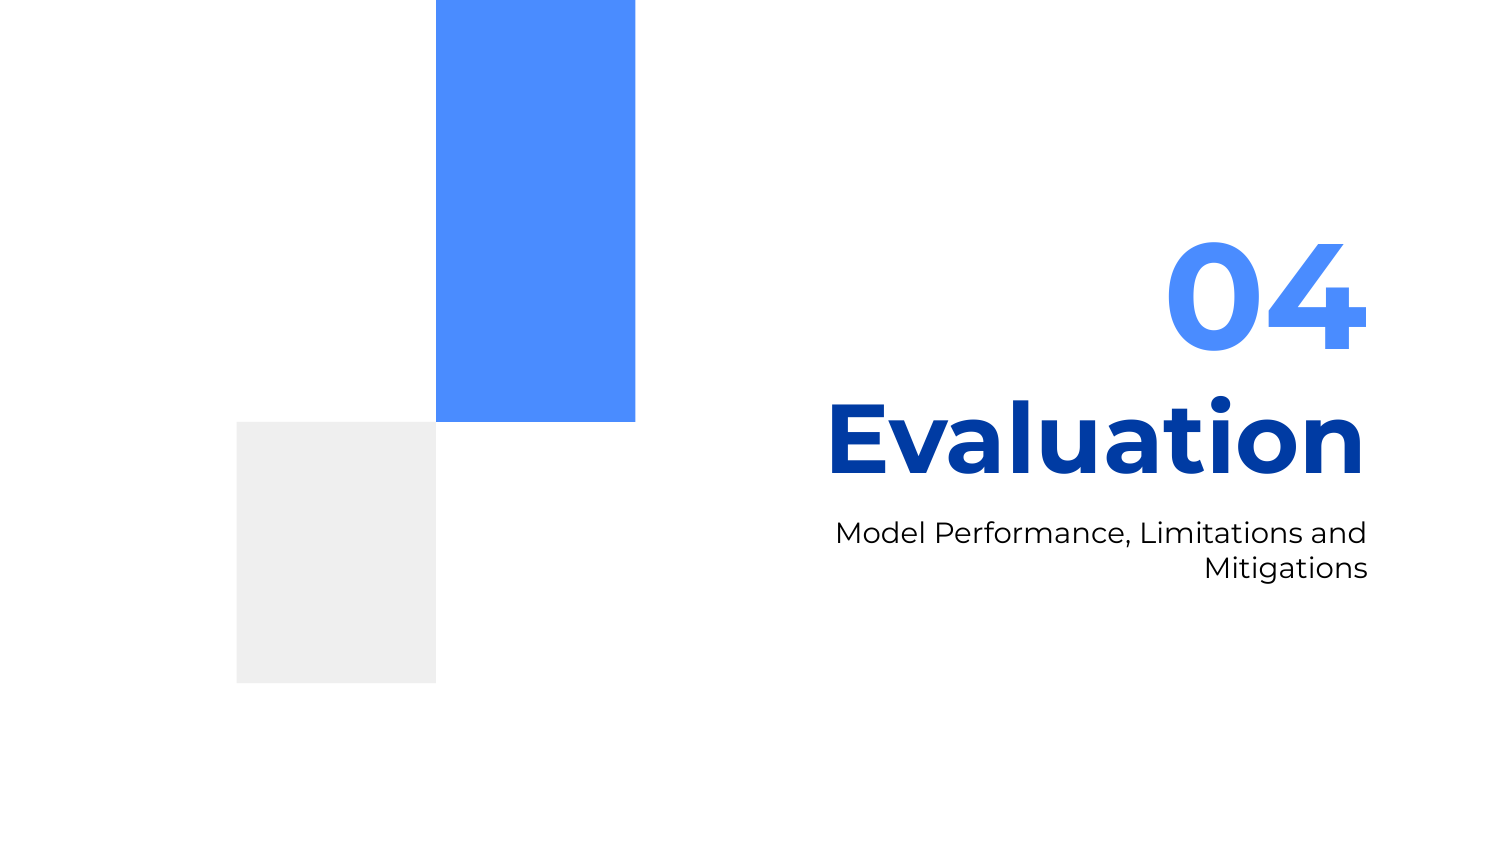

04
# Evaluation
Model Performance, Limitations and Mitigations